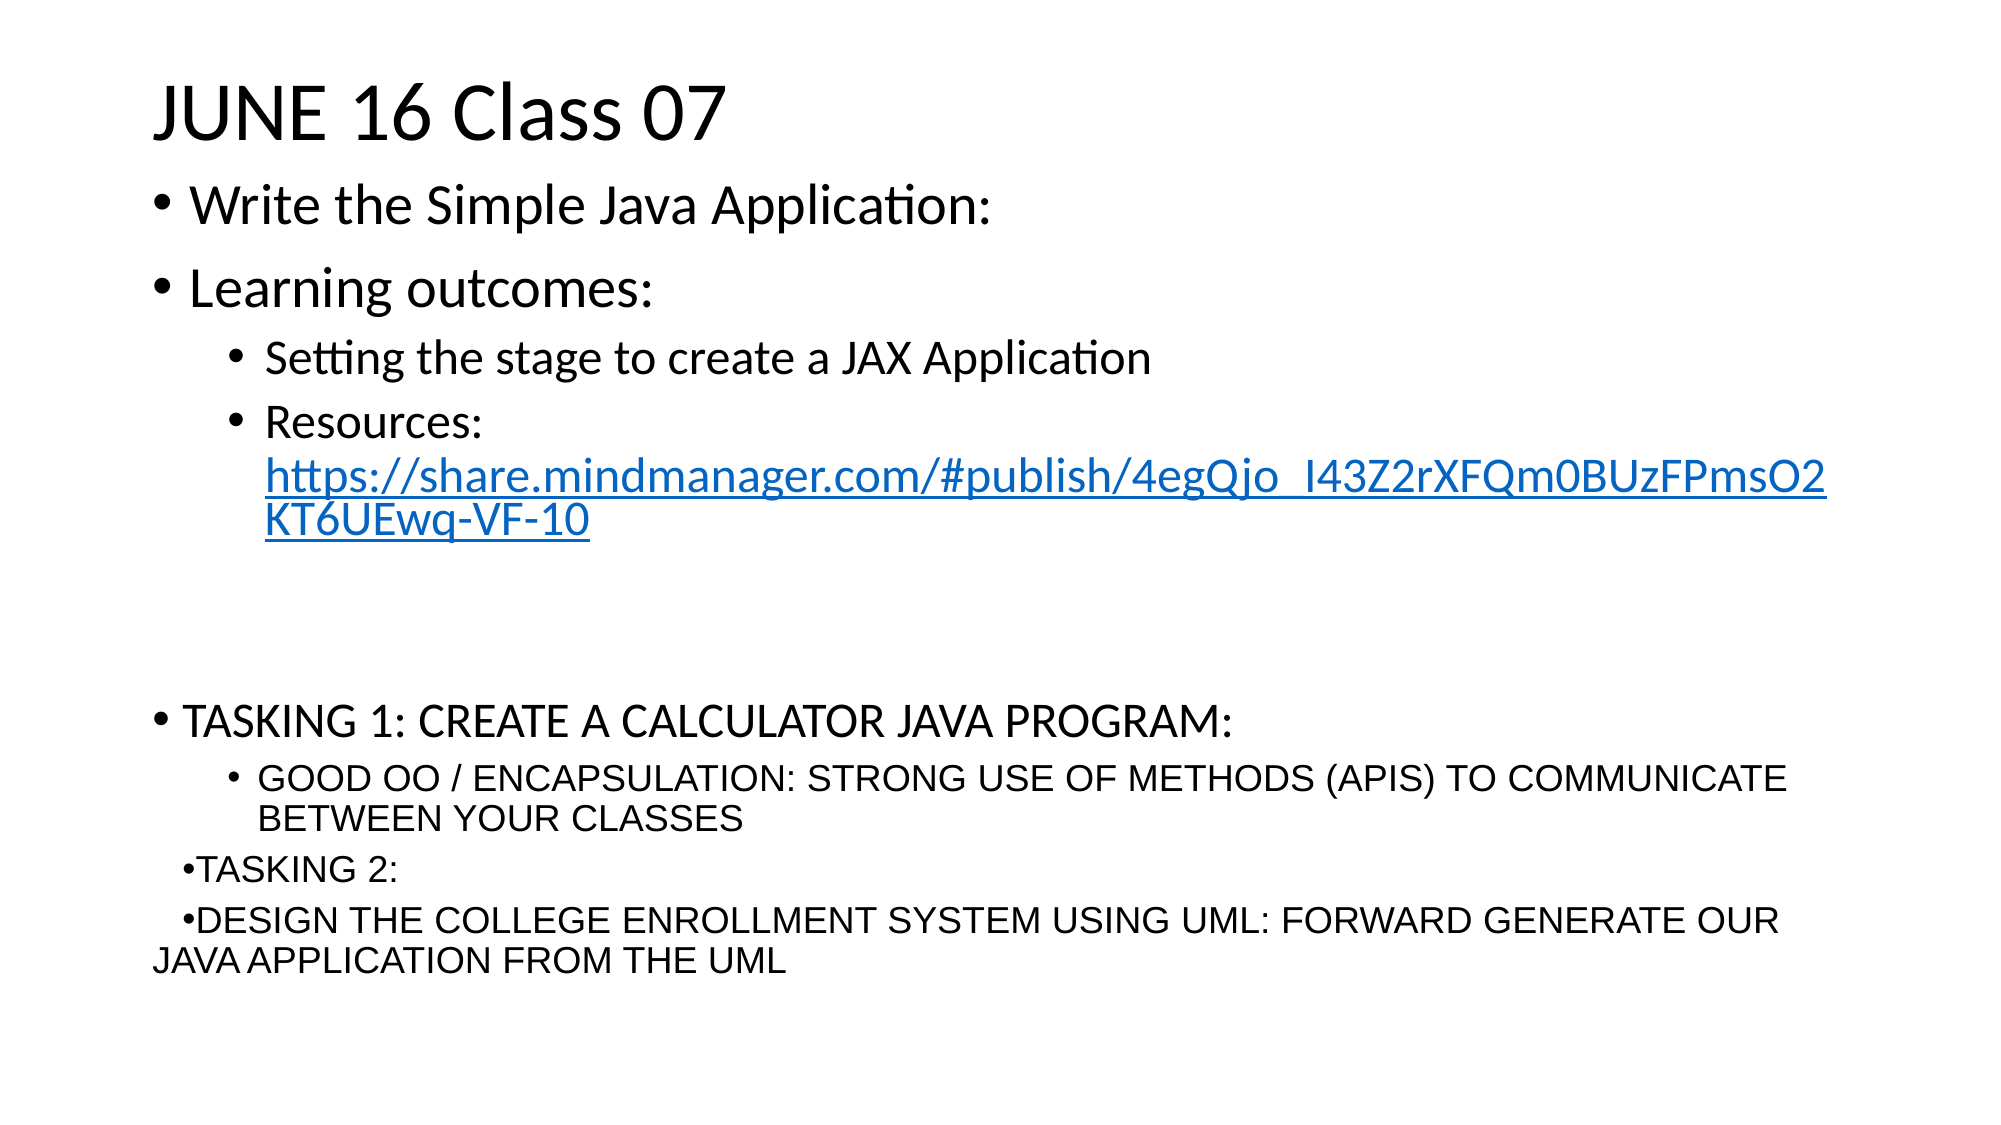

# JUNE 16 Class 07
Write the Simple Java Application:
Learning outcomes:
Setting the stage to create a JAX Application
Resources: https://share.mindmanager.com/#publish/4egQjo_I43Z2rXFQm0BUzFPmsO2KT6UEwq-VF-10

TASKING 1: CREATE A CALCULATOR JAVA PROGRAM:
GOOD OO / ENCAPSULATION: STRONG USE OF METHODS (APIS) TO COMMUNICATE BETWEEN YOUR CLASSES
TASKING 2:
DESIGN THE COLLEGE ENROLLMENT SYSTEM USING UML: FORWARD GENERATE OUR JAVA APPLICATION FROM THE UML